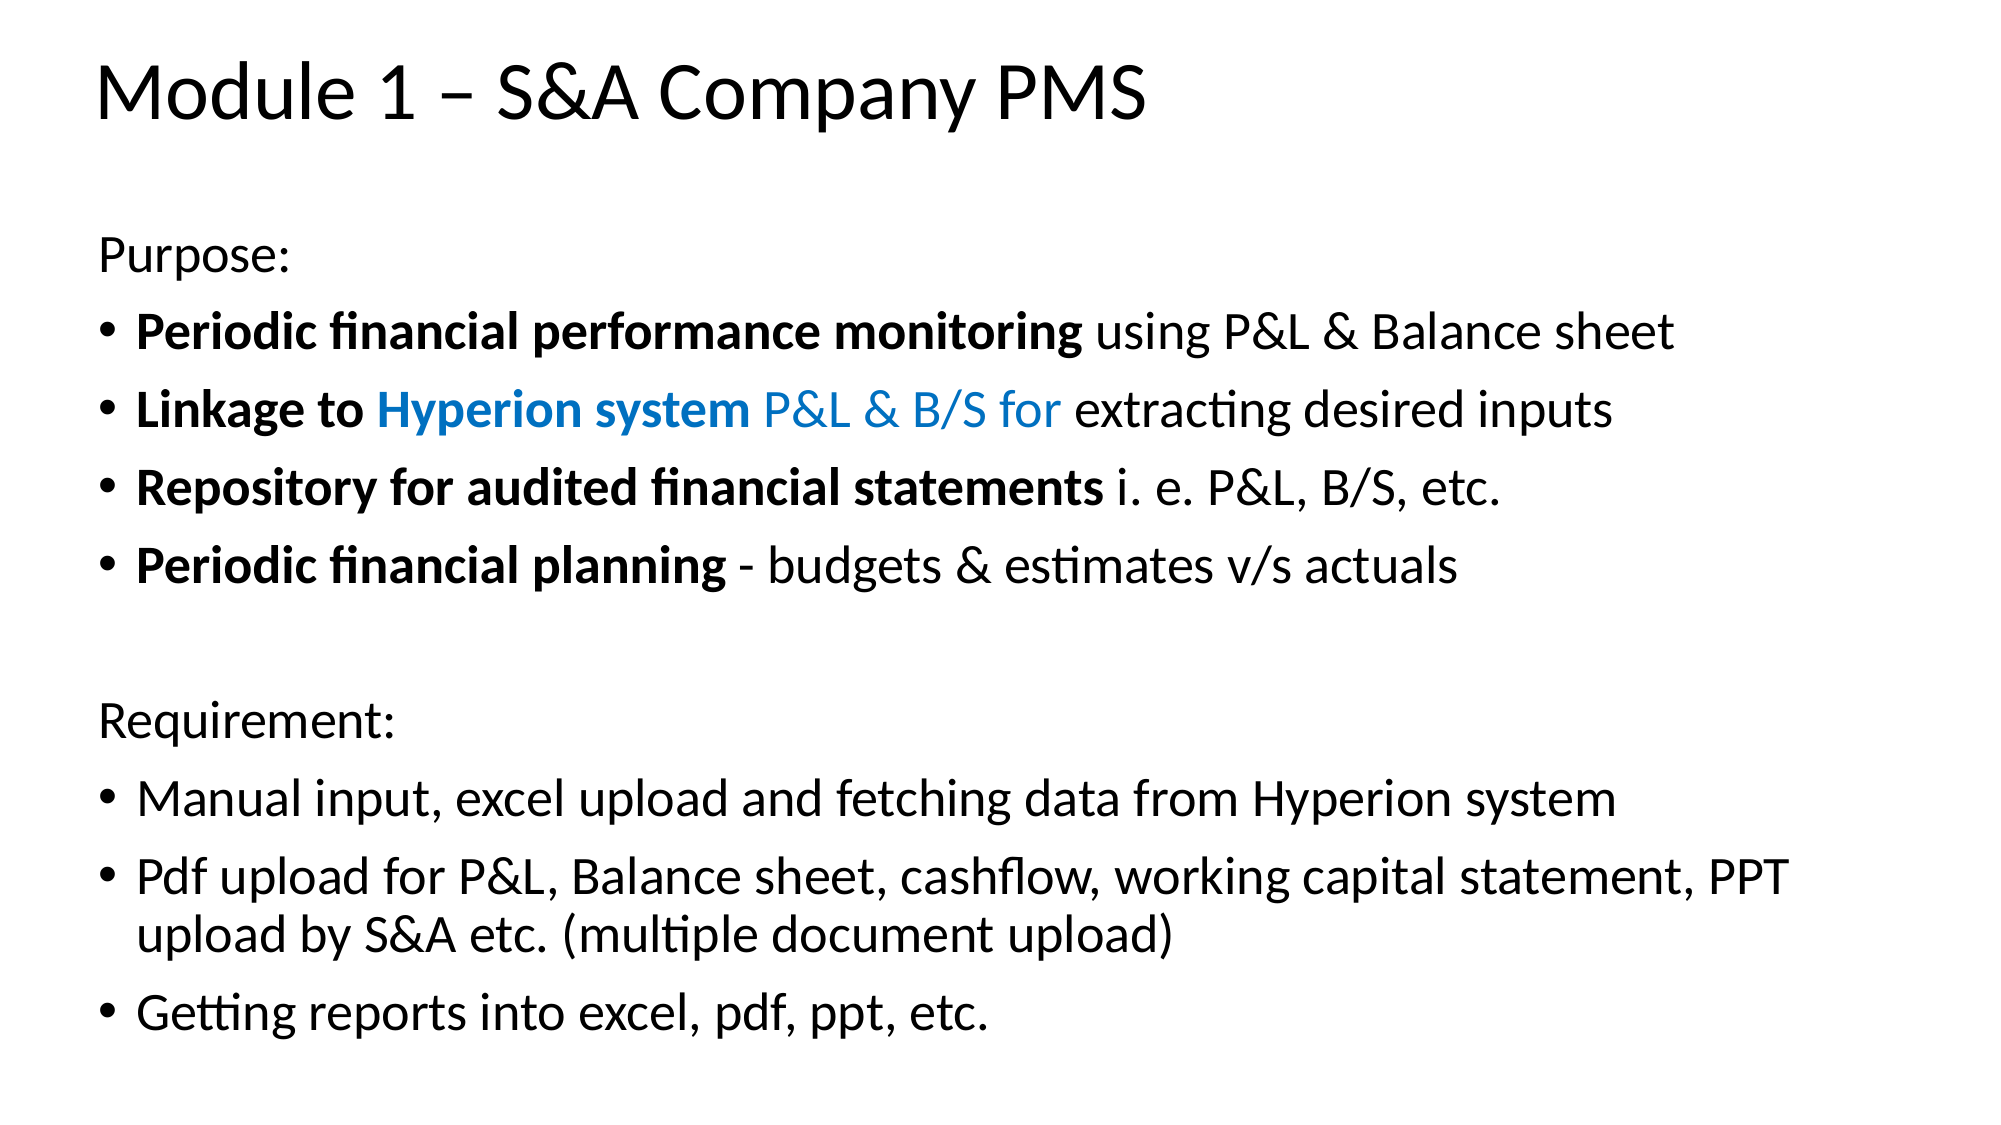

# Module 1 – S&A Company PMS
Purpose:
Periodic financial performance monitoring using P&L & Balance sheet
Linkage to Hyperion system P&L & B/S for extracting desired inputs
Repository for audited financial statements i. e. P&L, B/S, etc.
Periodic financial planning - budgets & estimates v/s actuals

Requirement:
Manual input, excel upload and fetching data from Hyperion system
Pdf upload for P&L, Balance sheet, cashflow, working capital statement, PPT upload by S&A etc. (multiple document upload)
Getting reports into excel, pdf, ppt, etc.